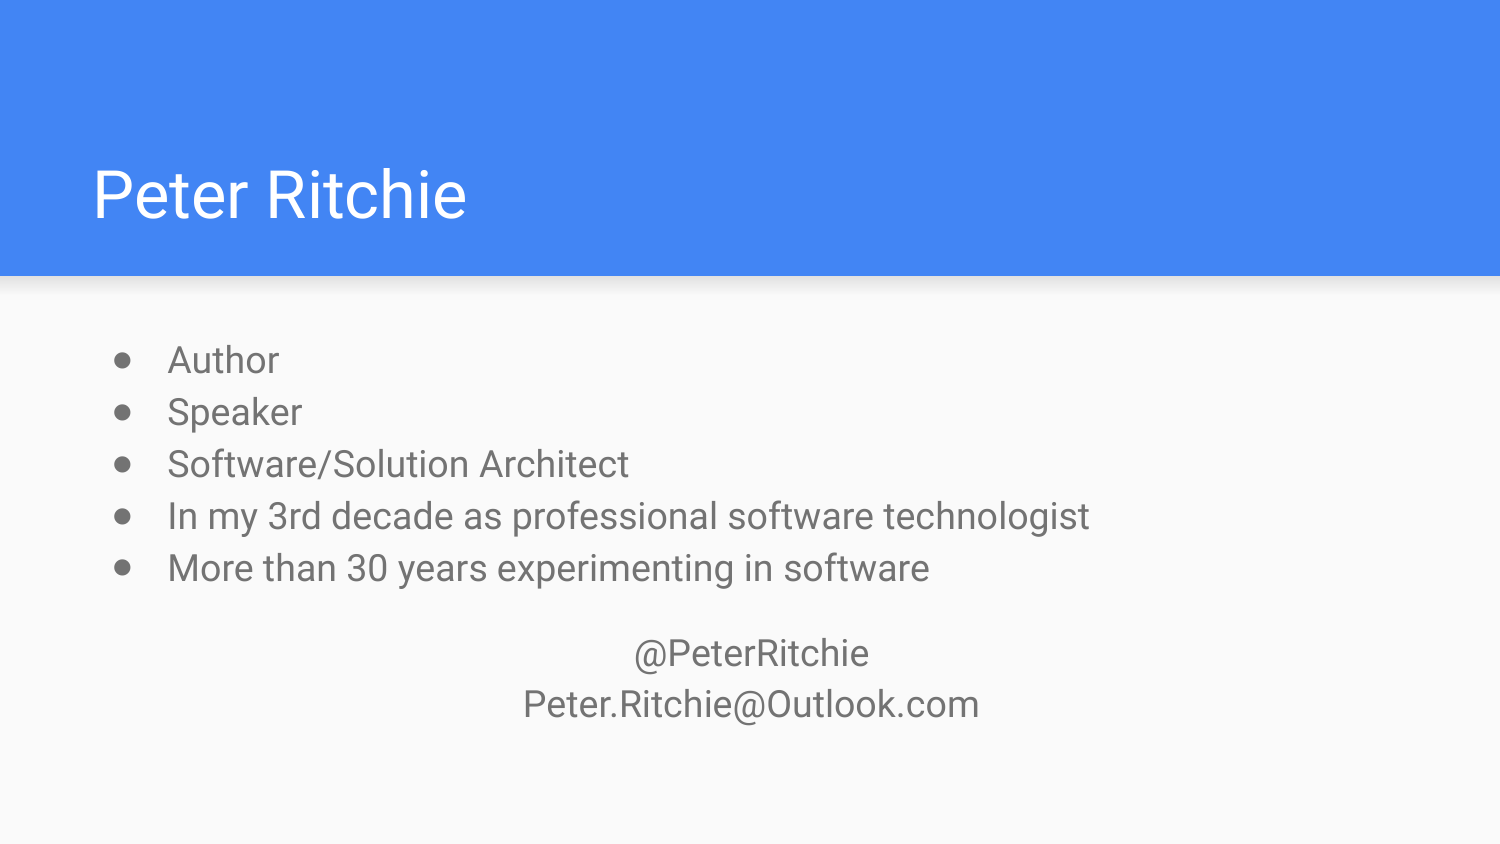

# Peter Ritchie
Author
Speaker
Software/Solution Architect
In my 3rd decade as professional software technologist
More than 30 years experimenting in software
@PeterRitchie
Peter.Ritchie@Outlook.com